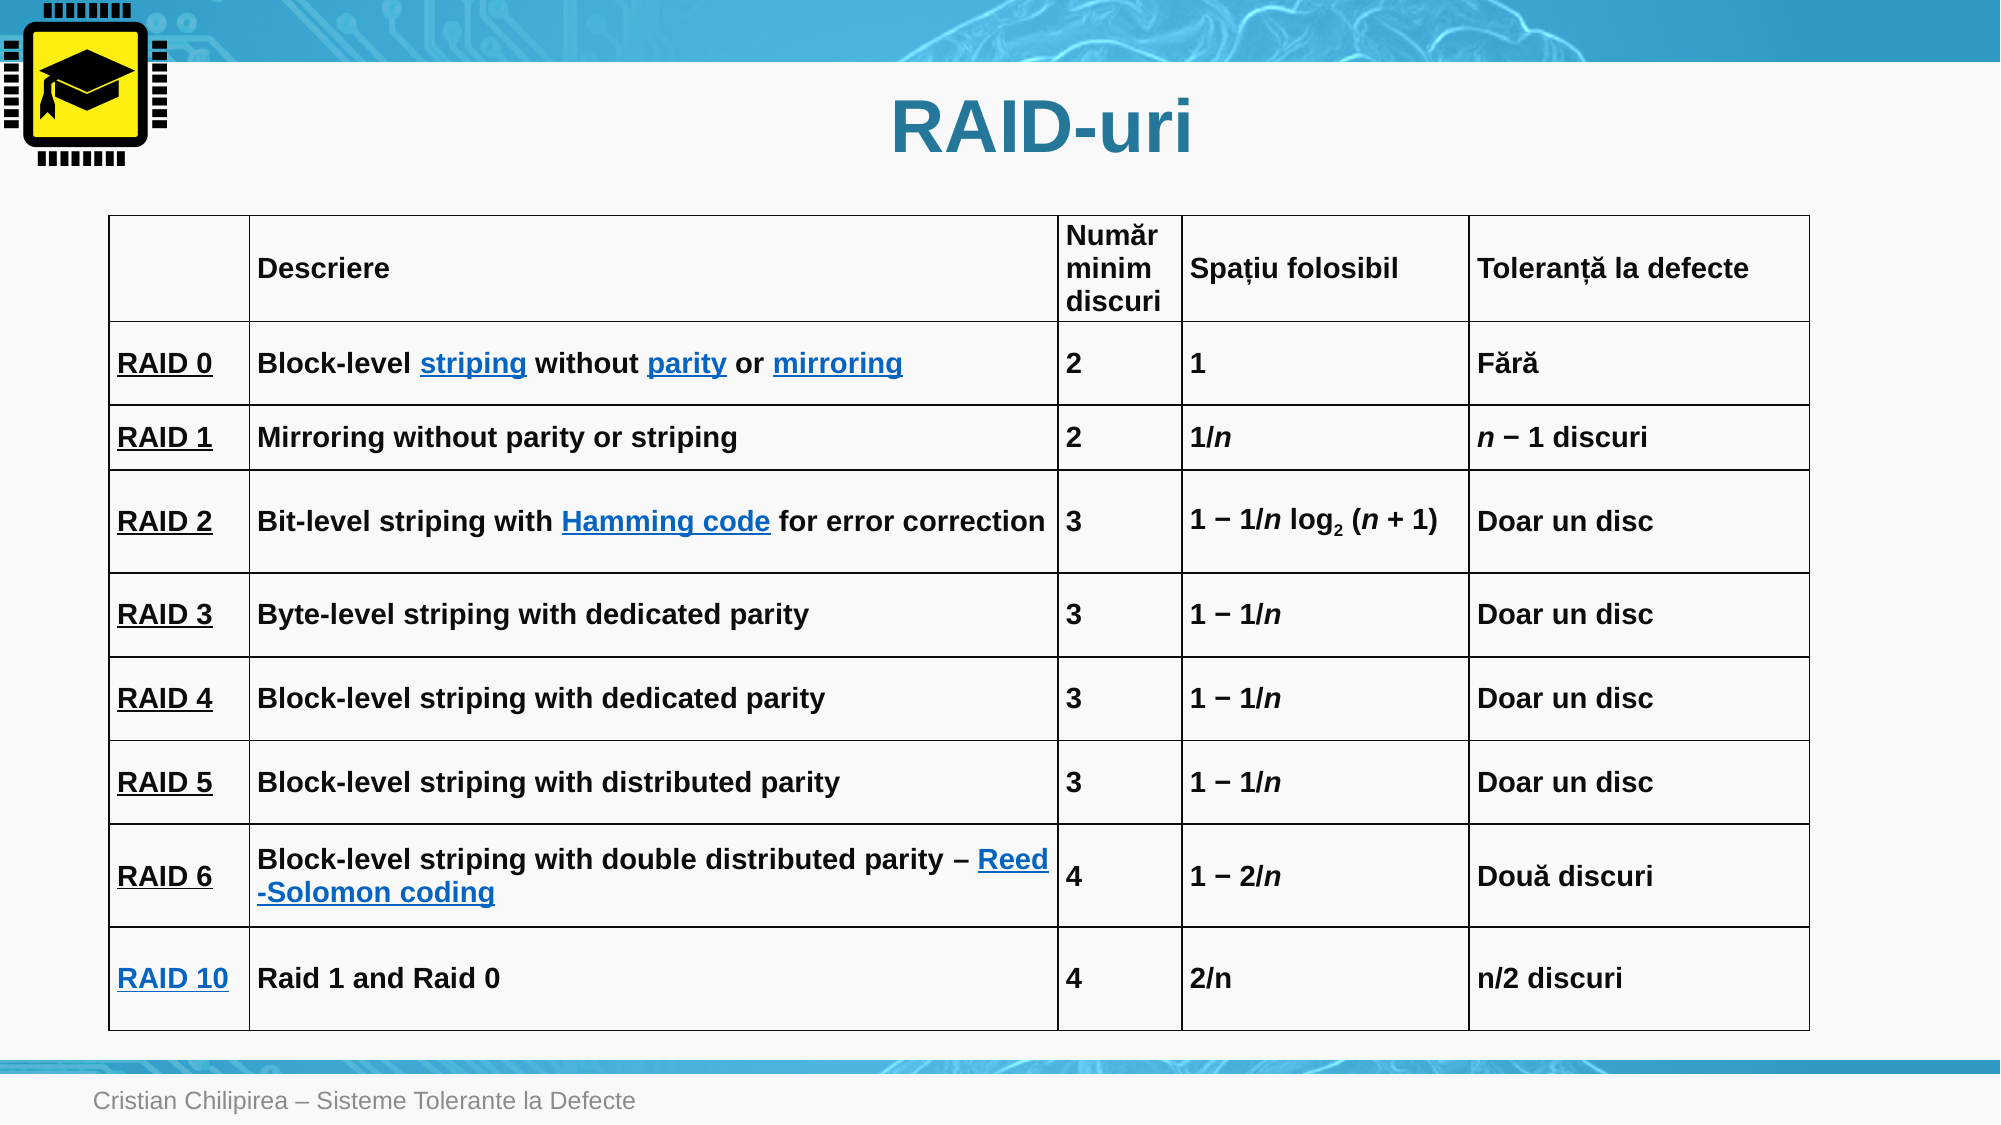

# RAID-uri
|  | Descriere | Număr minim discuri | Spațiu folosibil | Toleranță la defecte |
| --- | --- | --- | --- | --- |
| RAID 0 | Block-level striping without parity or mirroring | 2 | 1 | Fără |
| RAID 1 | Mirroring without parity or striping | 2 | 1/n | n − 1 discuri |
| RAID 2 | Bit-level striping with Hamming code for error correction | 3 | 1 − 1/n log2 (n + 1) | Doar un disc |
| RAID 3 | Byte-level striping with dedicated parity | 3 | 1 − 1/n | Doar un disc |
| RAID 4 | Block-level striping with dedicated parity | 3 | 1 − 1/n | Doar un disc |
| RAID 5 | Block-level striping with distributed parity | 3 | 1 − 1/n | Doar un disc |
| RAID 6 | Block-level striping with double distributed parity – Reed-Solomon coding | 4 | 1 − 2/n | Două discuri |
| RAID 10 | Raid 1 and Raid 0 | 4 | 2/n | n/2 discuri |
Cristian Chilipirea – Sisteme Tolerante la Defecte